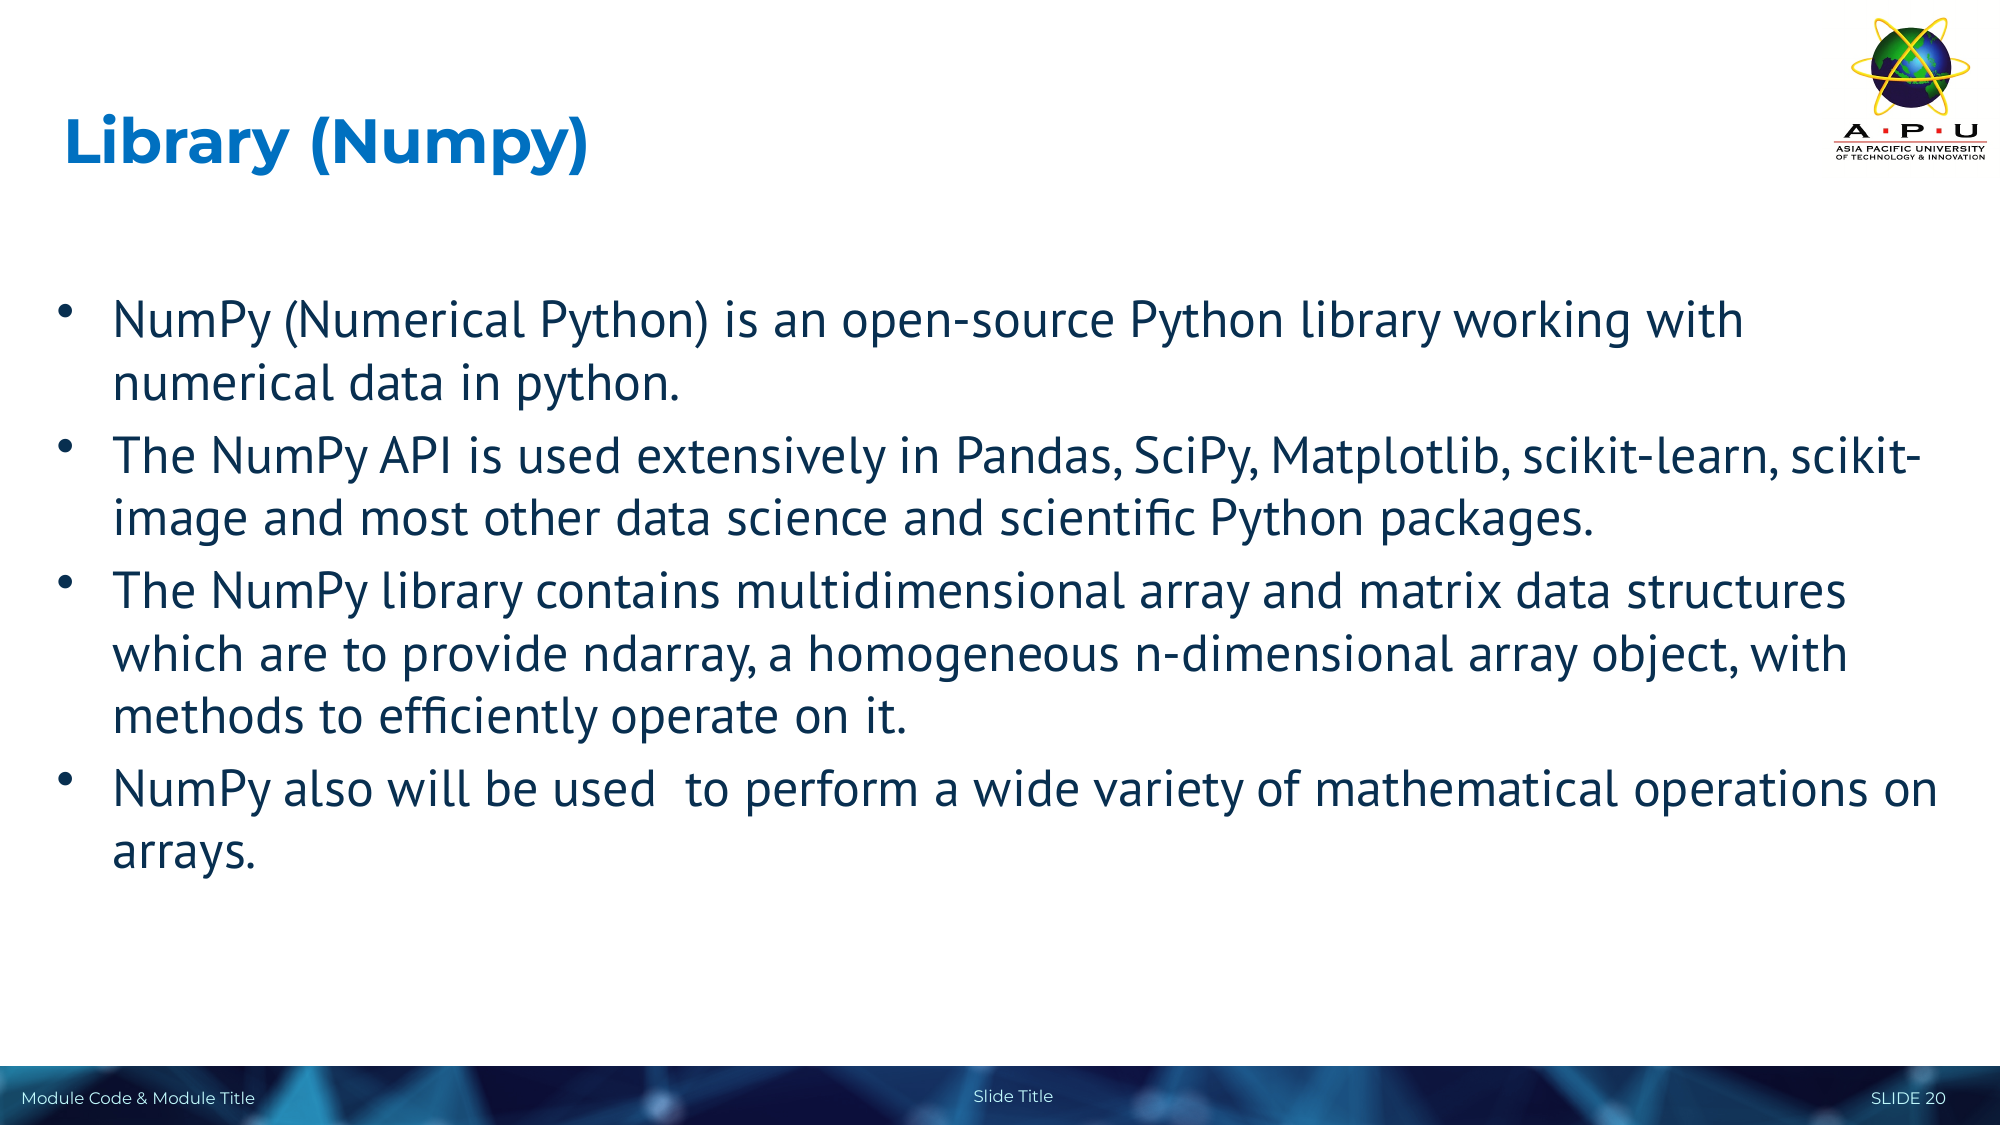

# Library (Numpy)
NumPy (Numerical Python) is an open-source Python library working with numerical data in python.
The NumPy API is used extensively in Pandas, SciPy, Matplotlib, scikit-learn, scikit-image and most other data science and scientific Python packages.
The NumPy library contains multidimensional array and matrix data structures which are to provide ndarray, a homogeneous n-dimensional array object, with methods to efficiently operate on it.
NumPy also will be used  to perform a wide variety of mathematical operations on arrays.